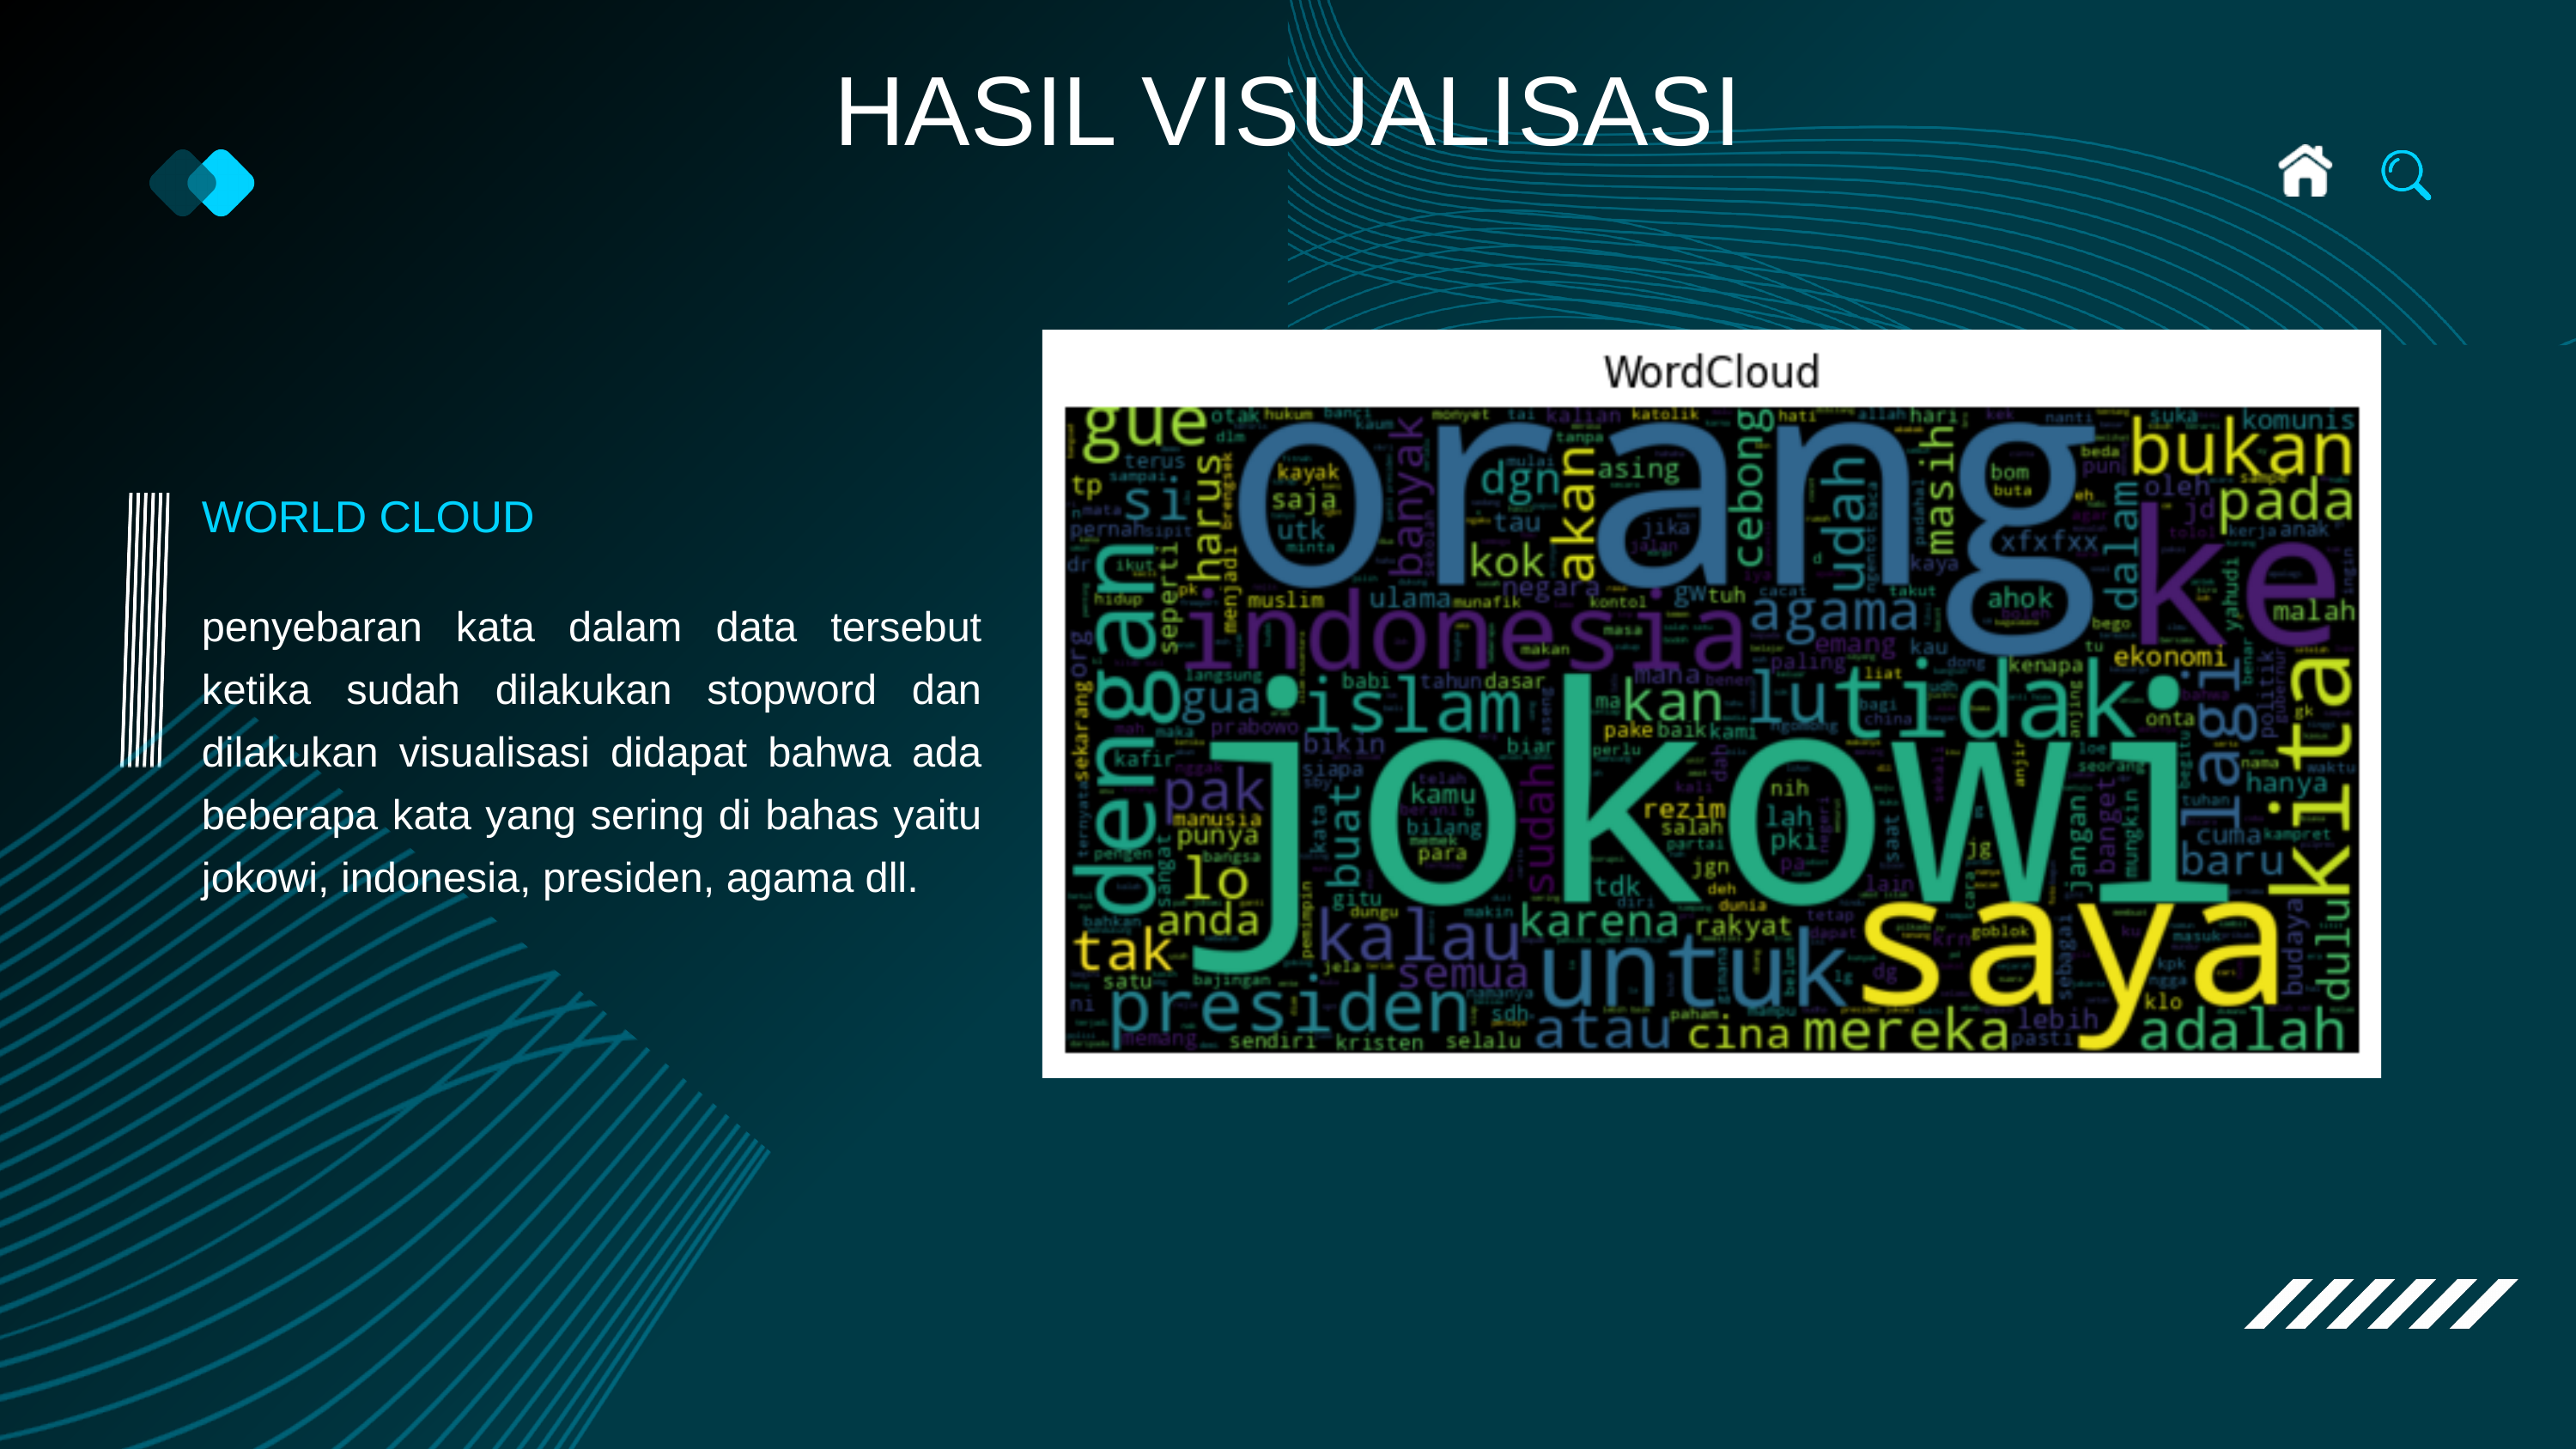

HASIL VISUALISASI

WORLD CLOUD
penyebaran kata dalam data tersebut ketika sudah dilakukan stopword dan dilakukan visualisasi didapat bahwa ada beberapa kata yang sering di bahas yaitu jokowi, indonesia, presiden, agama dll.